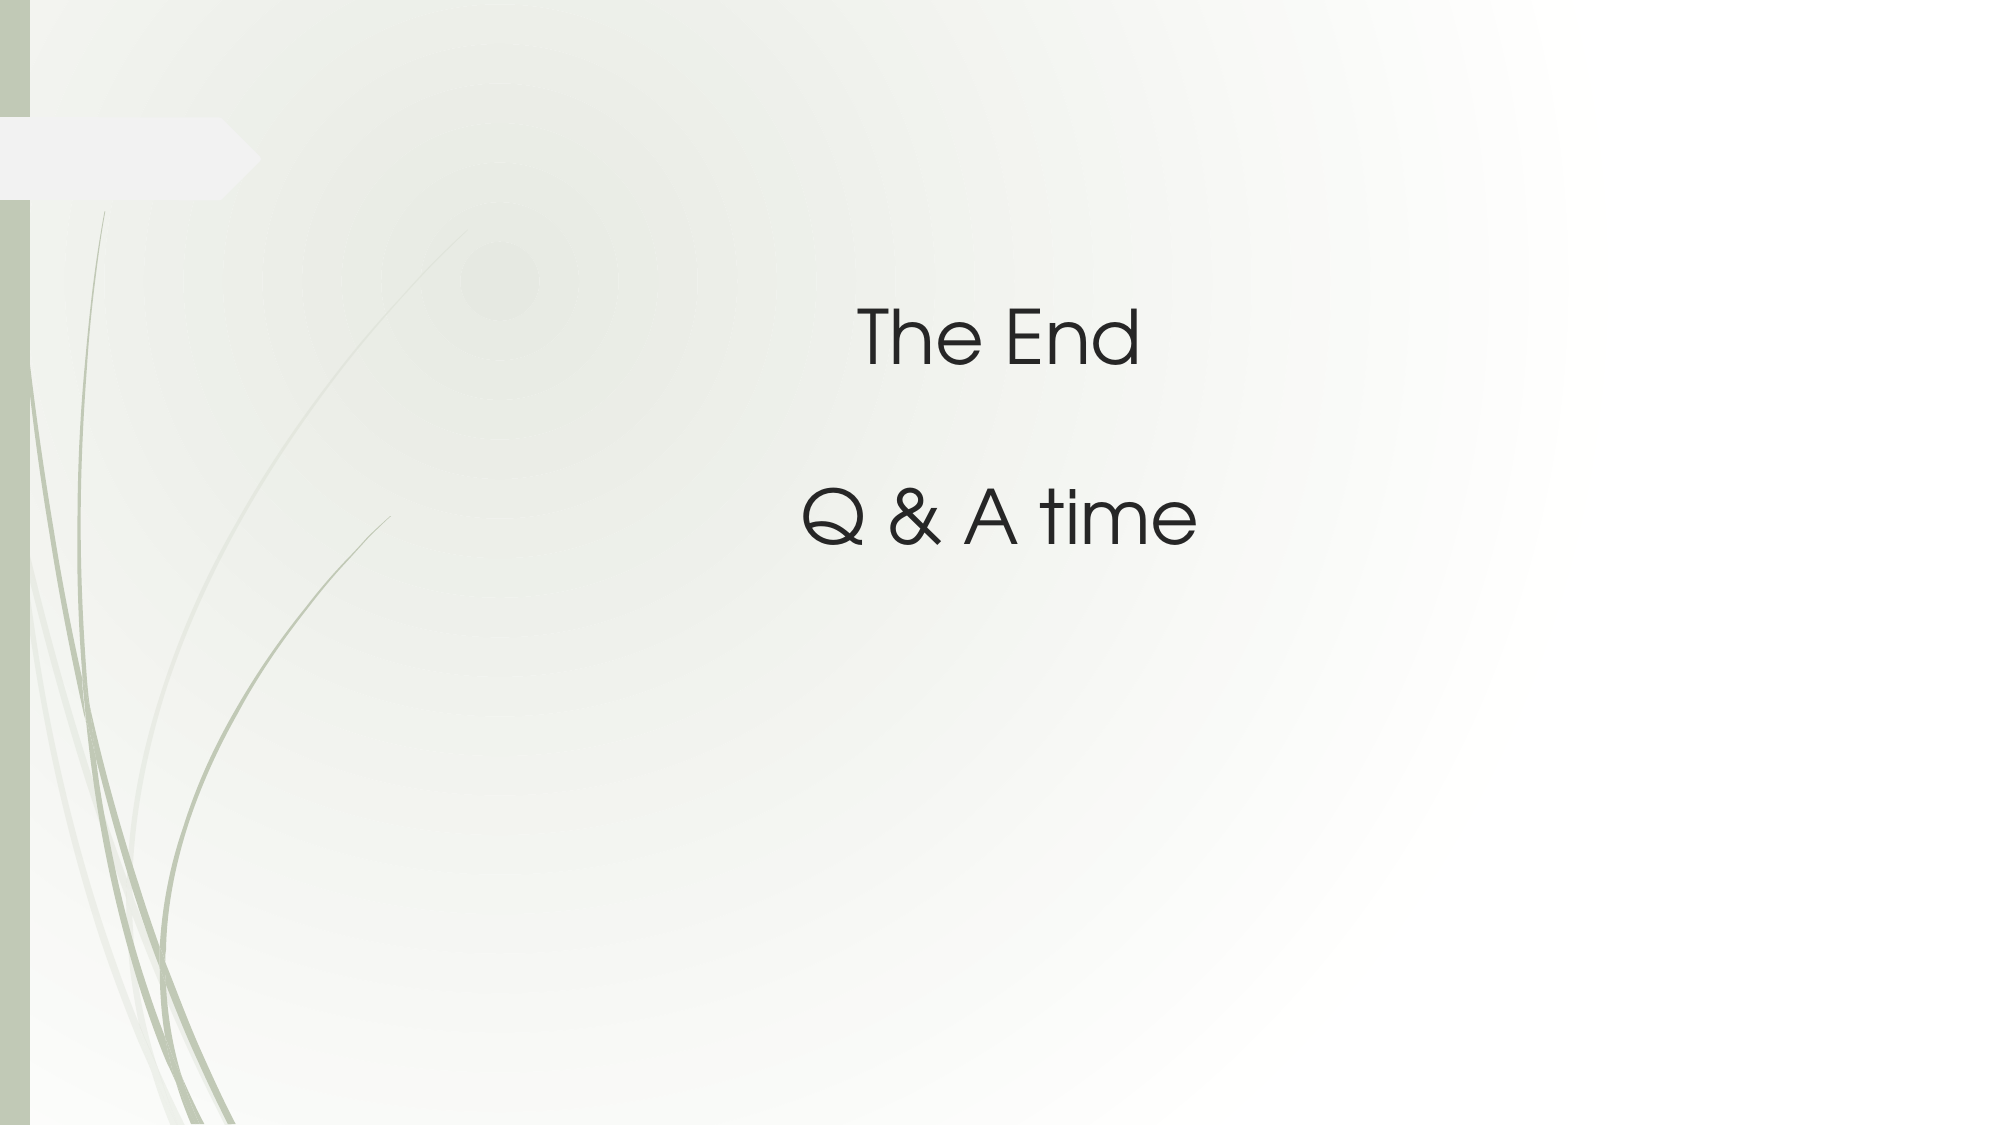

# The End Q & A time